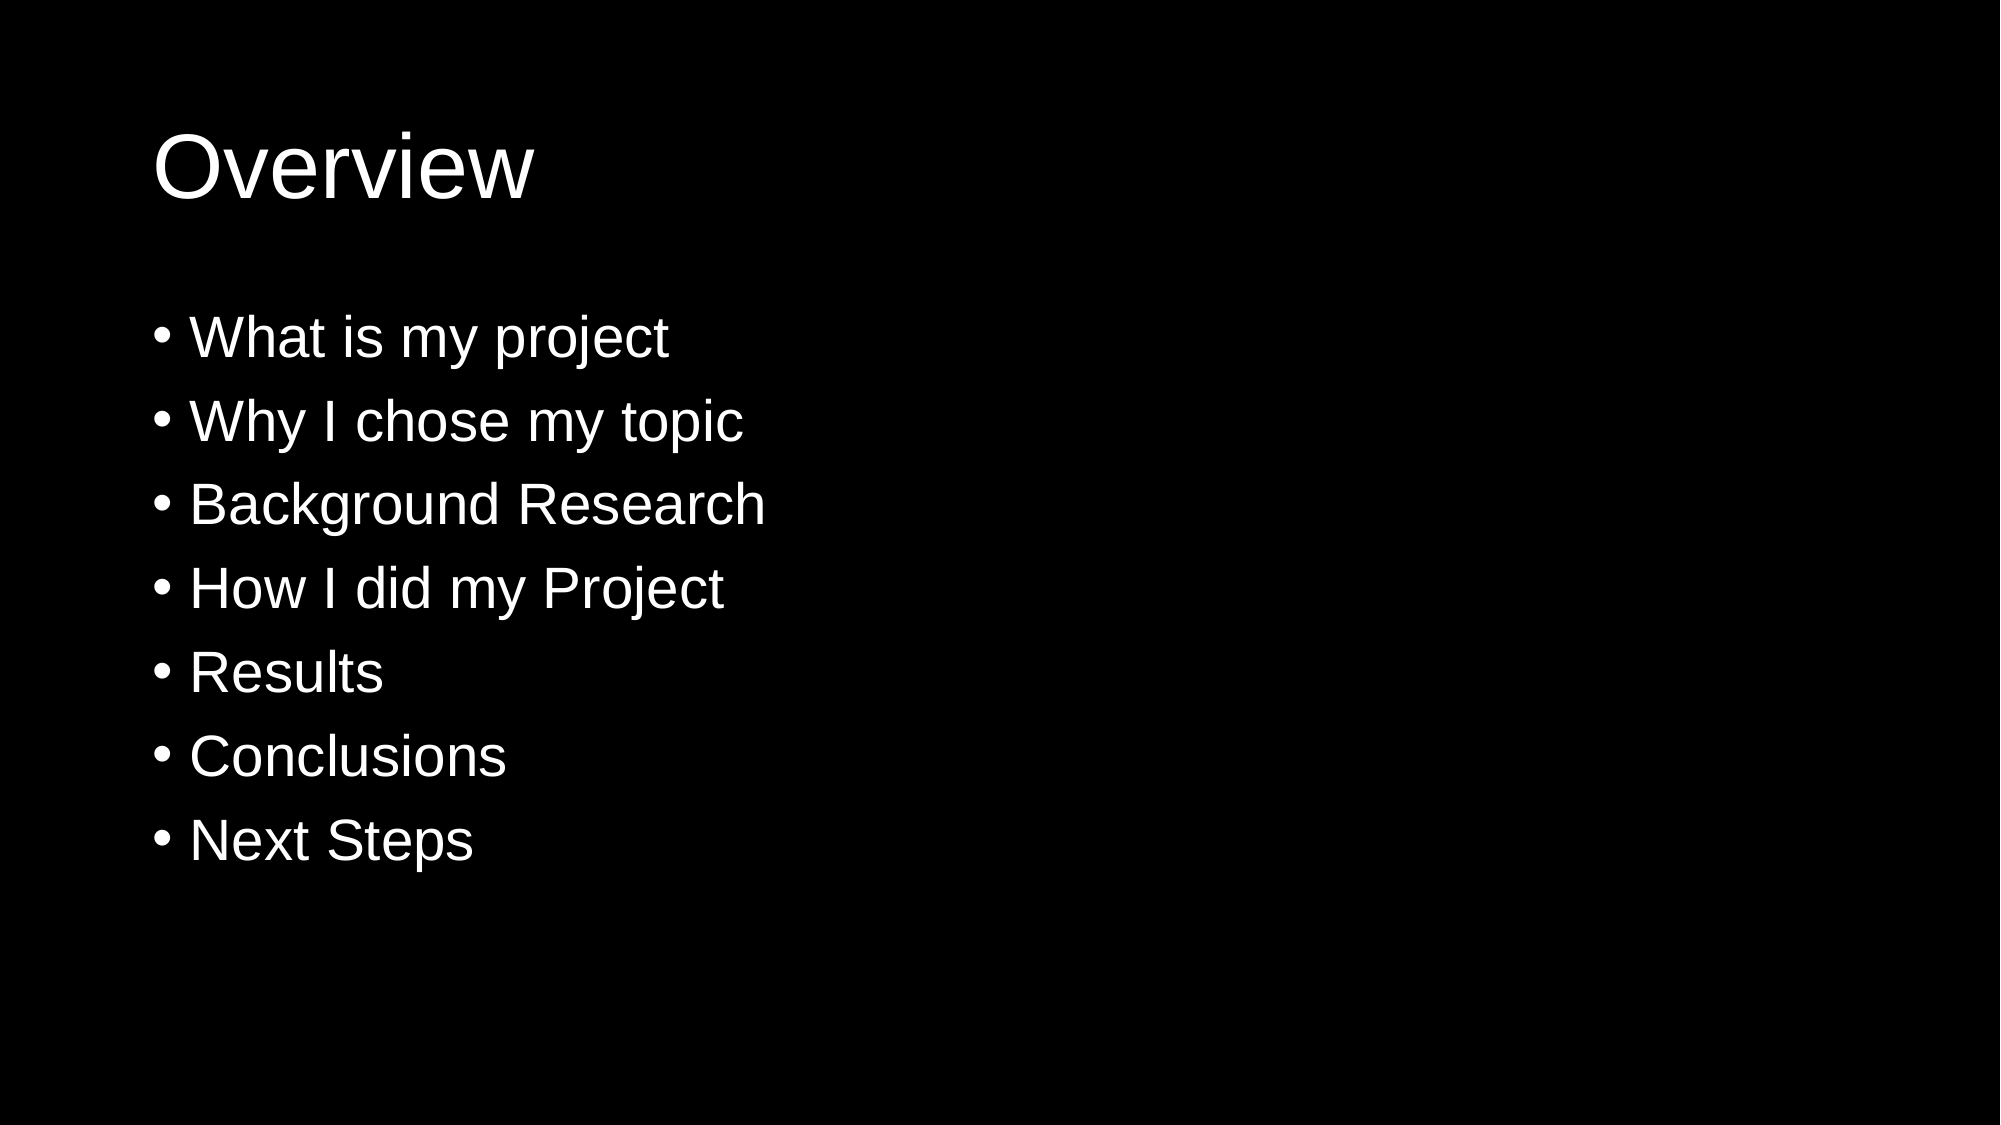

# Overview
What is my project
Why I chose my topic
Background Research
How I did my Project
Results
Conclusions
Next Steps